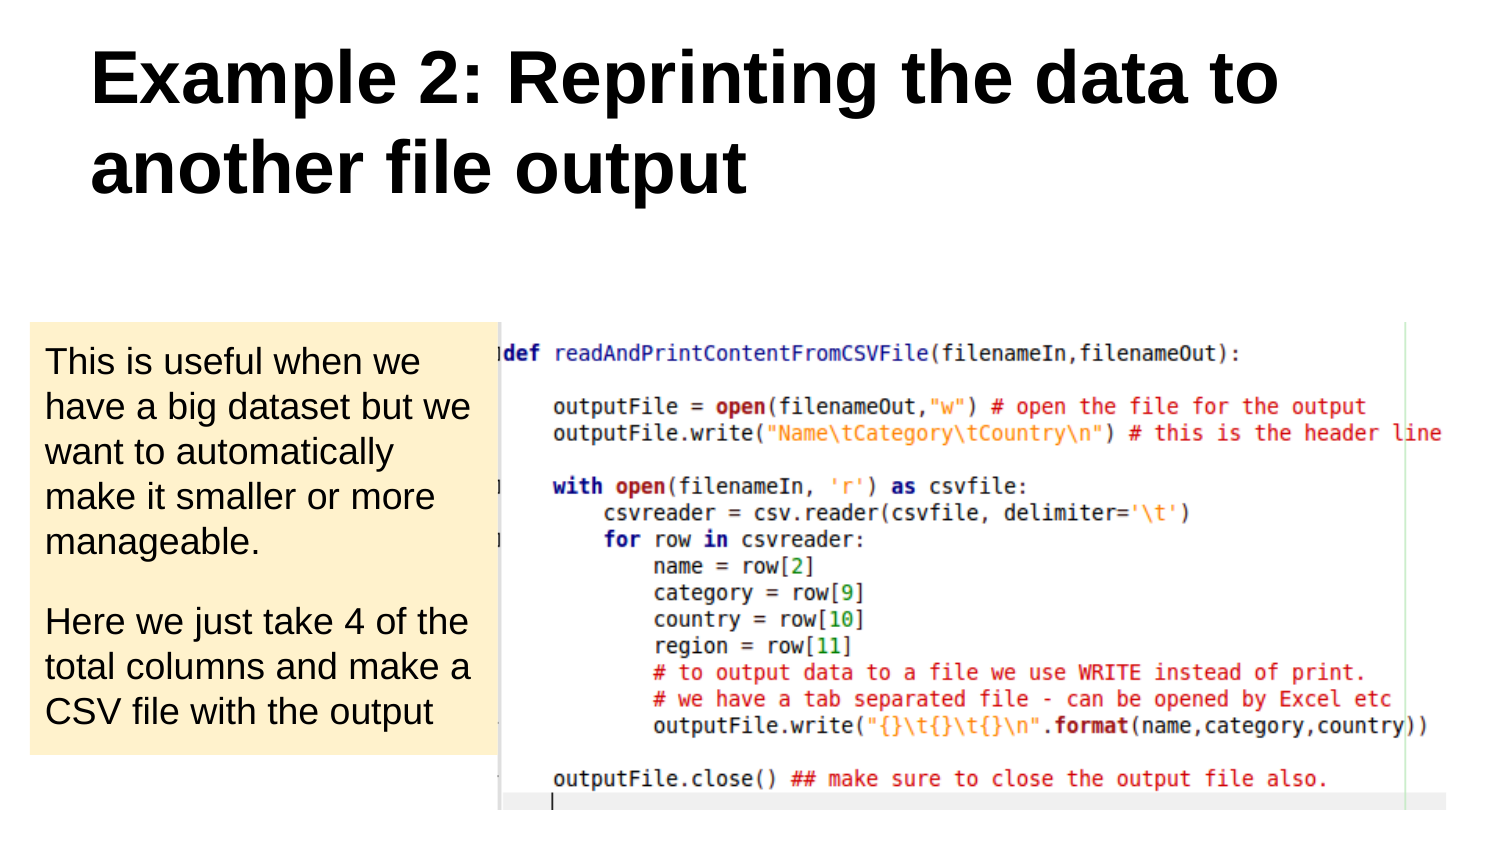

# Example 2: Reprinting the data to another file output
This is useful when we have a big dataset but we want to automatically make it smaller or more manageable.

Here we just take 4 of the total columns and make a CSV file with the output